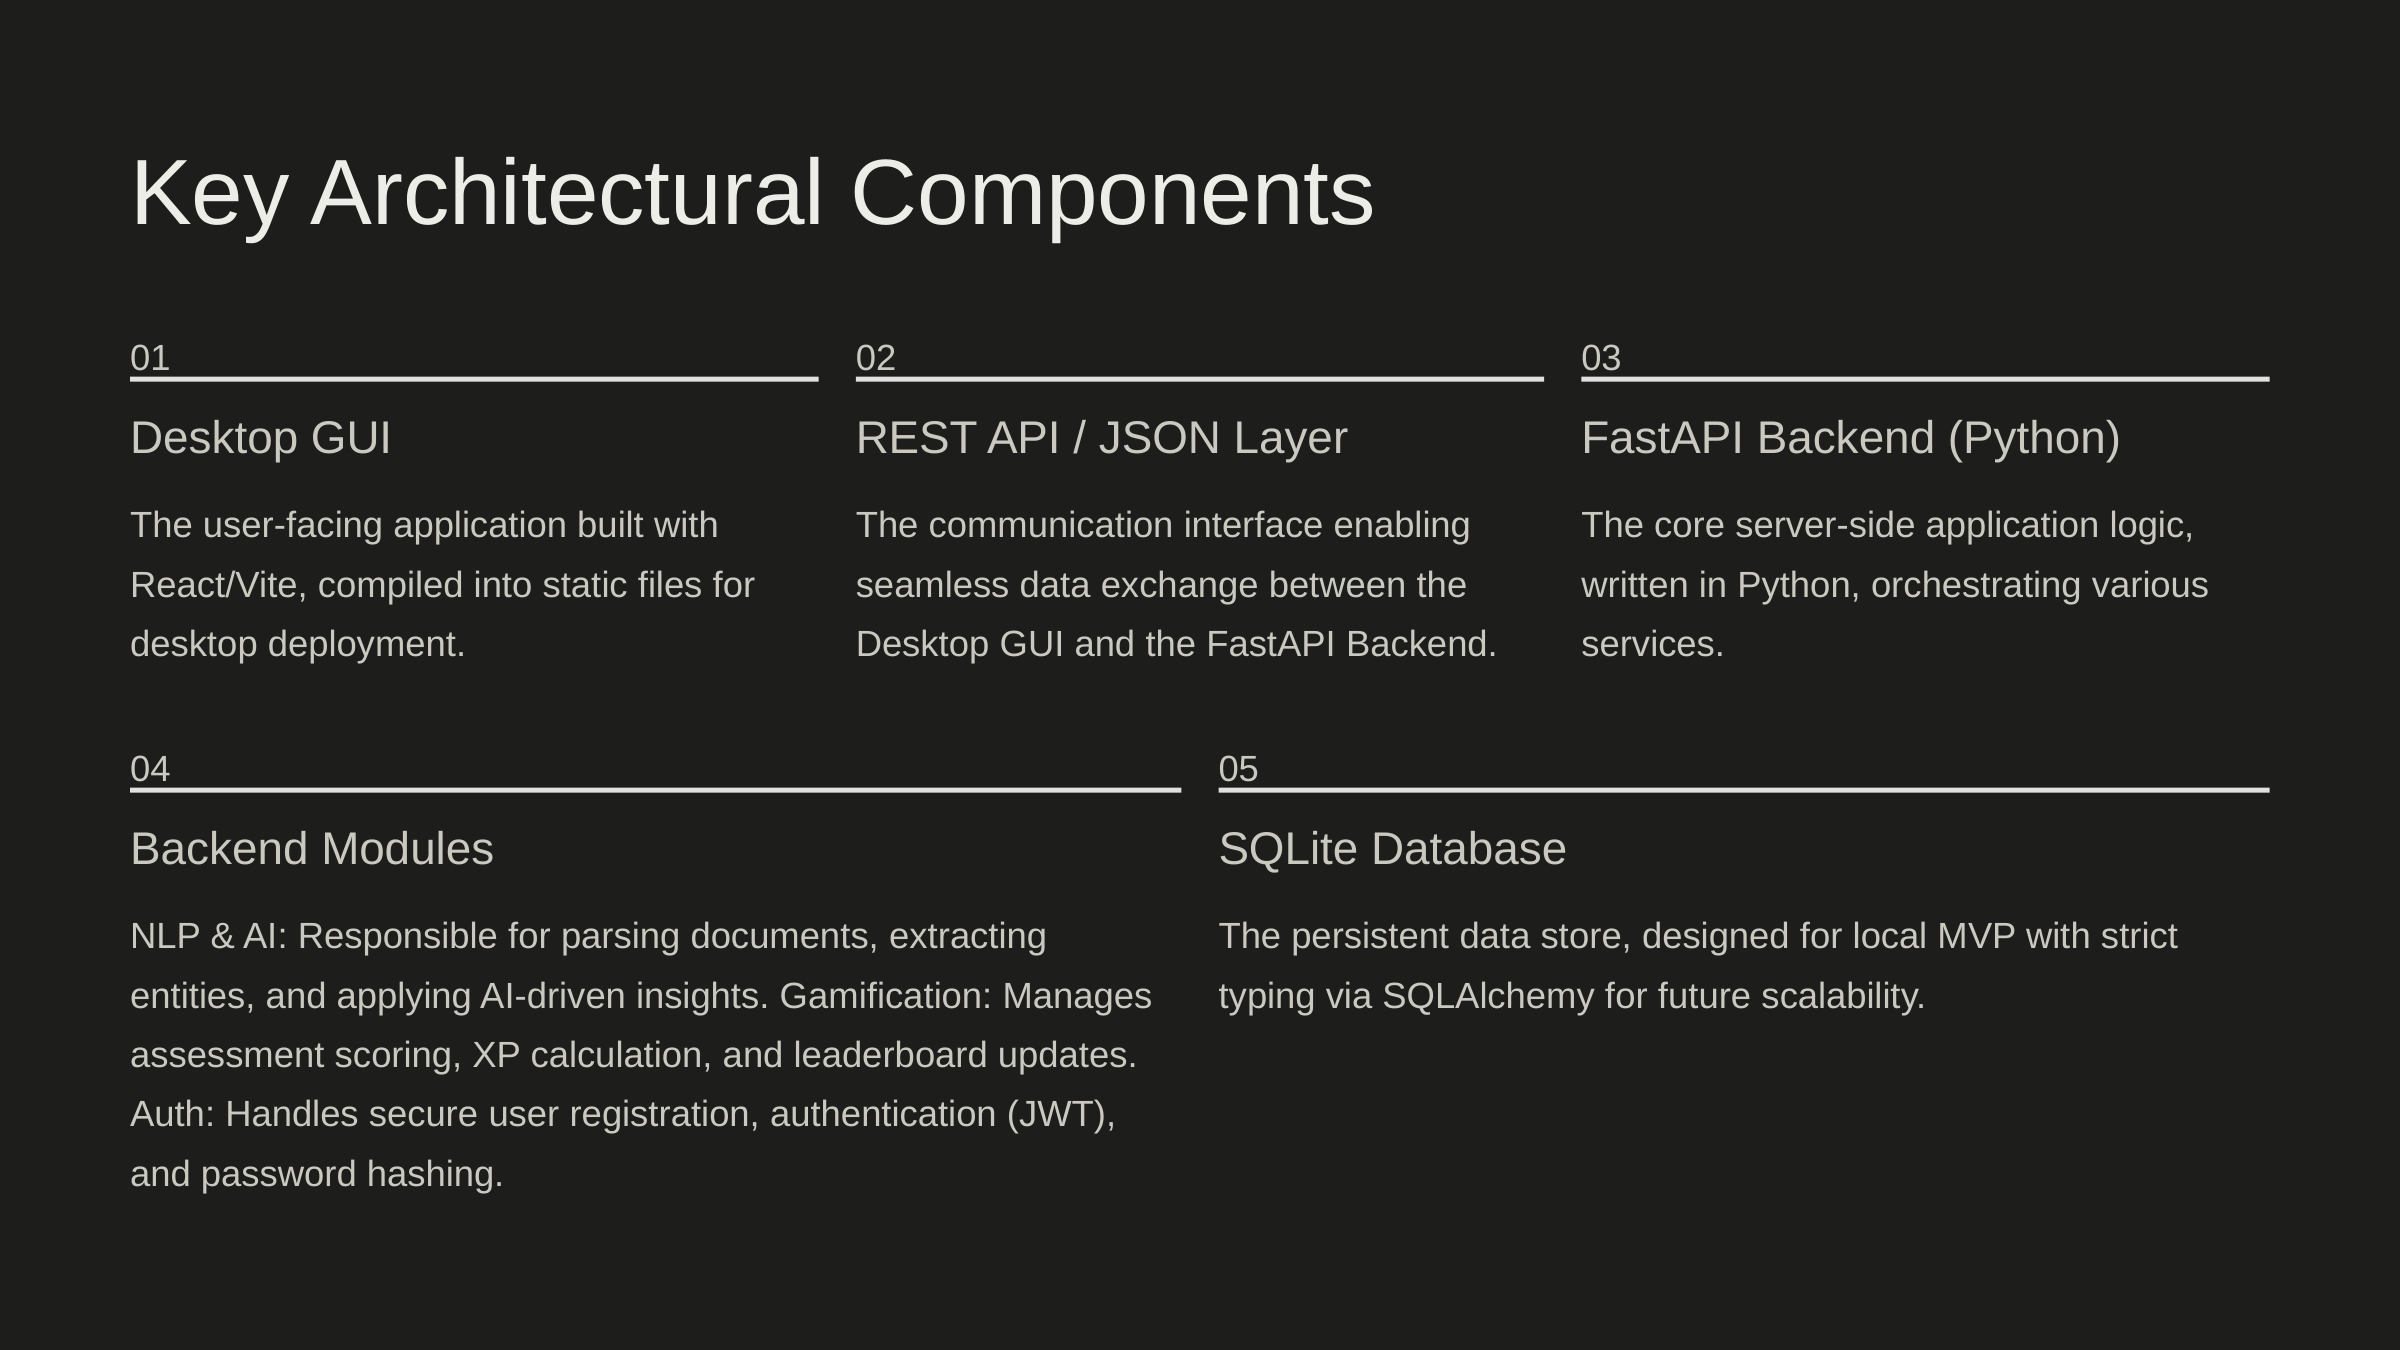

Key Architectural Components
01
02
03

Desktop GUI
REST API / JSON Layer
FastAPI Backend (Python)
The user-facing application built with React/Vite, compiled into static files for desktop deployment.
The communication interface enabling seamless data exchange between the Desktop GUI and the FastAPI Backend.
The core server-side application logic, written in Python, orchestrating various services.
04
05

Backend Modules
SQLite Database
NLP & AI: Responsible for parsing documents, extracting entities, and applying AI-driven insights. Gamification: Manages assessment scoring, XP calculation, and leaderboard updates. Auth: Handles secure user registration, authentication (JWT), and password hashing.
The persistent data store, designed for local MVP with strict typing via SQLAlchemy for future scalability.